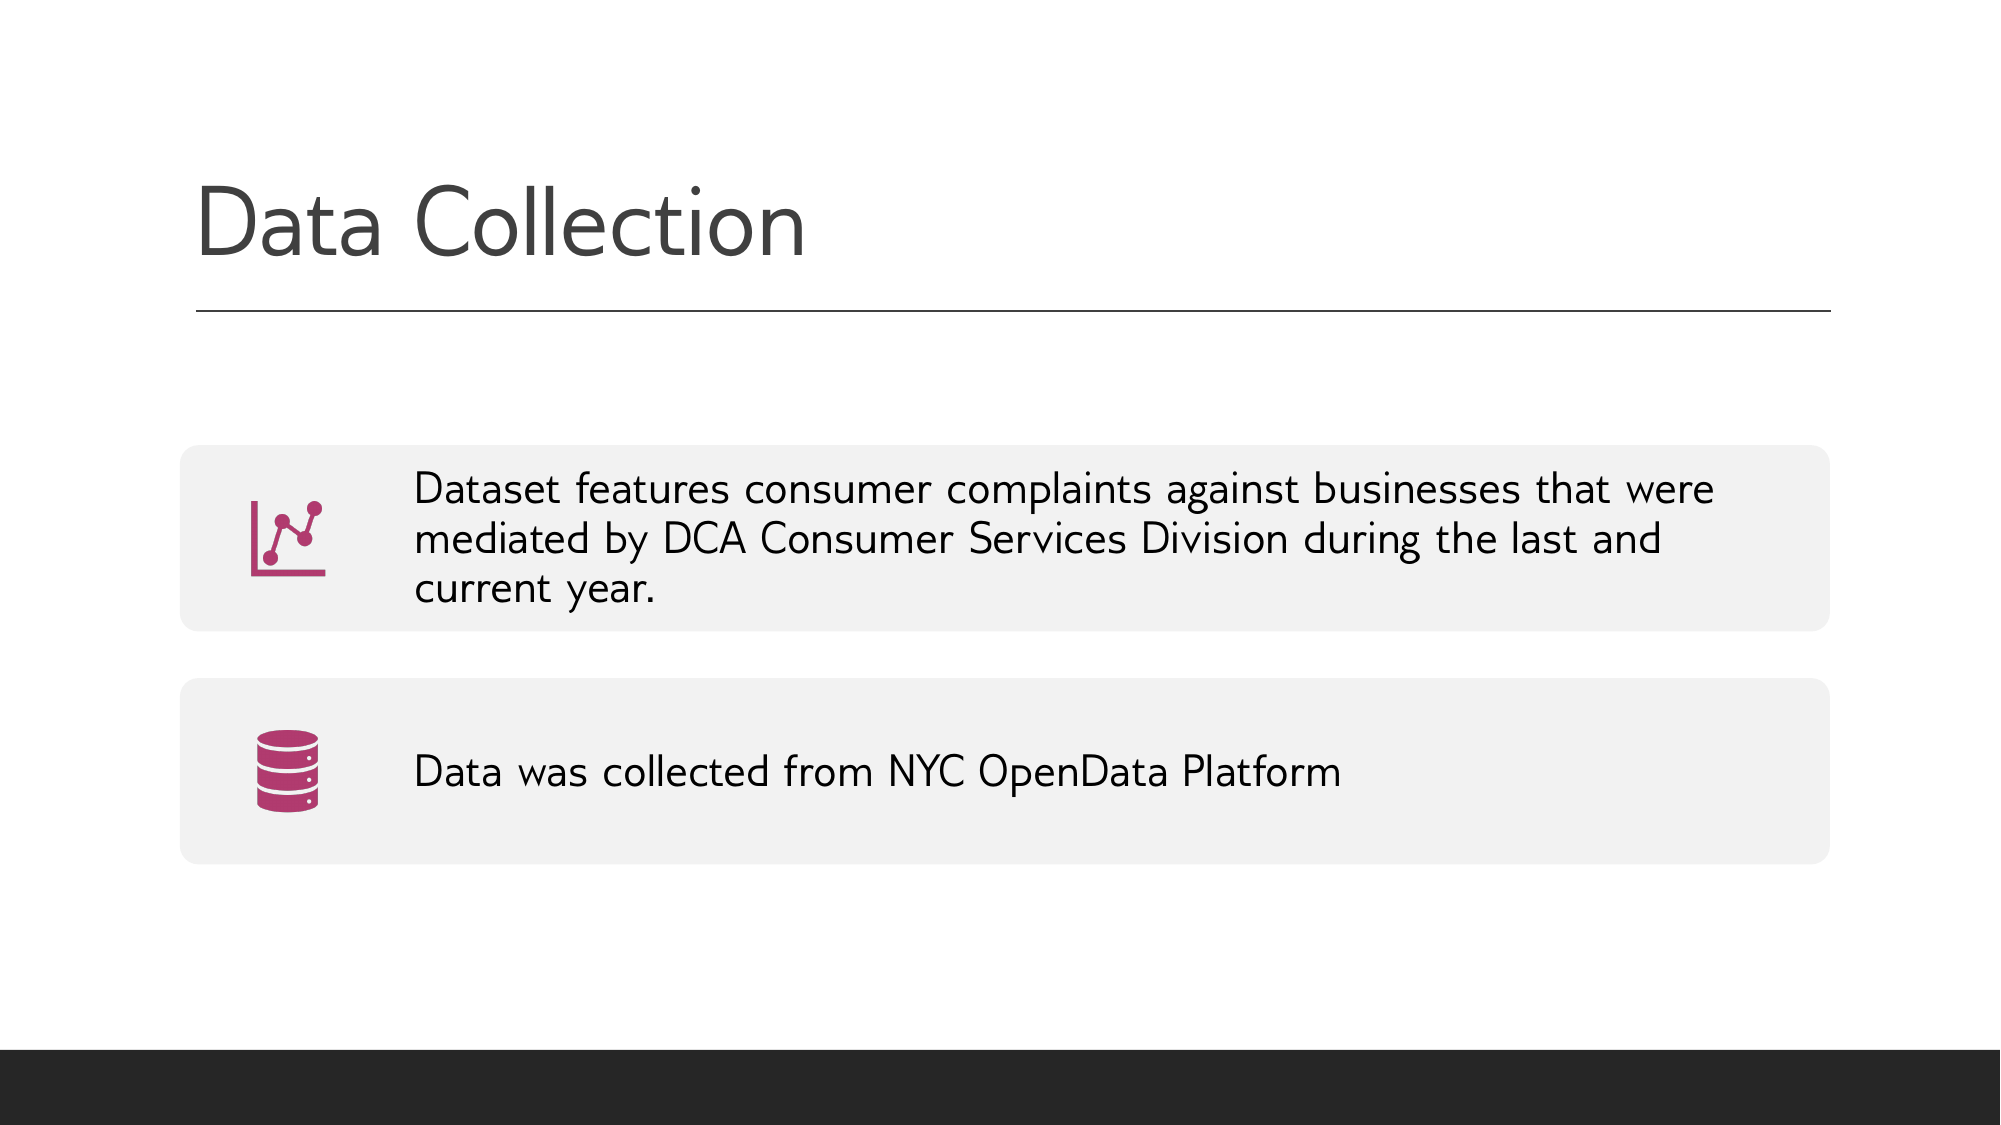

# Data Collection
Dataset features consumer complaints against businesses that were mediated by DCA Consumer Services Division during the last and current year.
Data was collected from NYC OpenData Platform